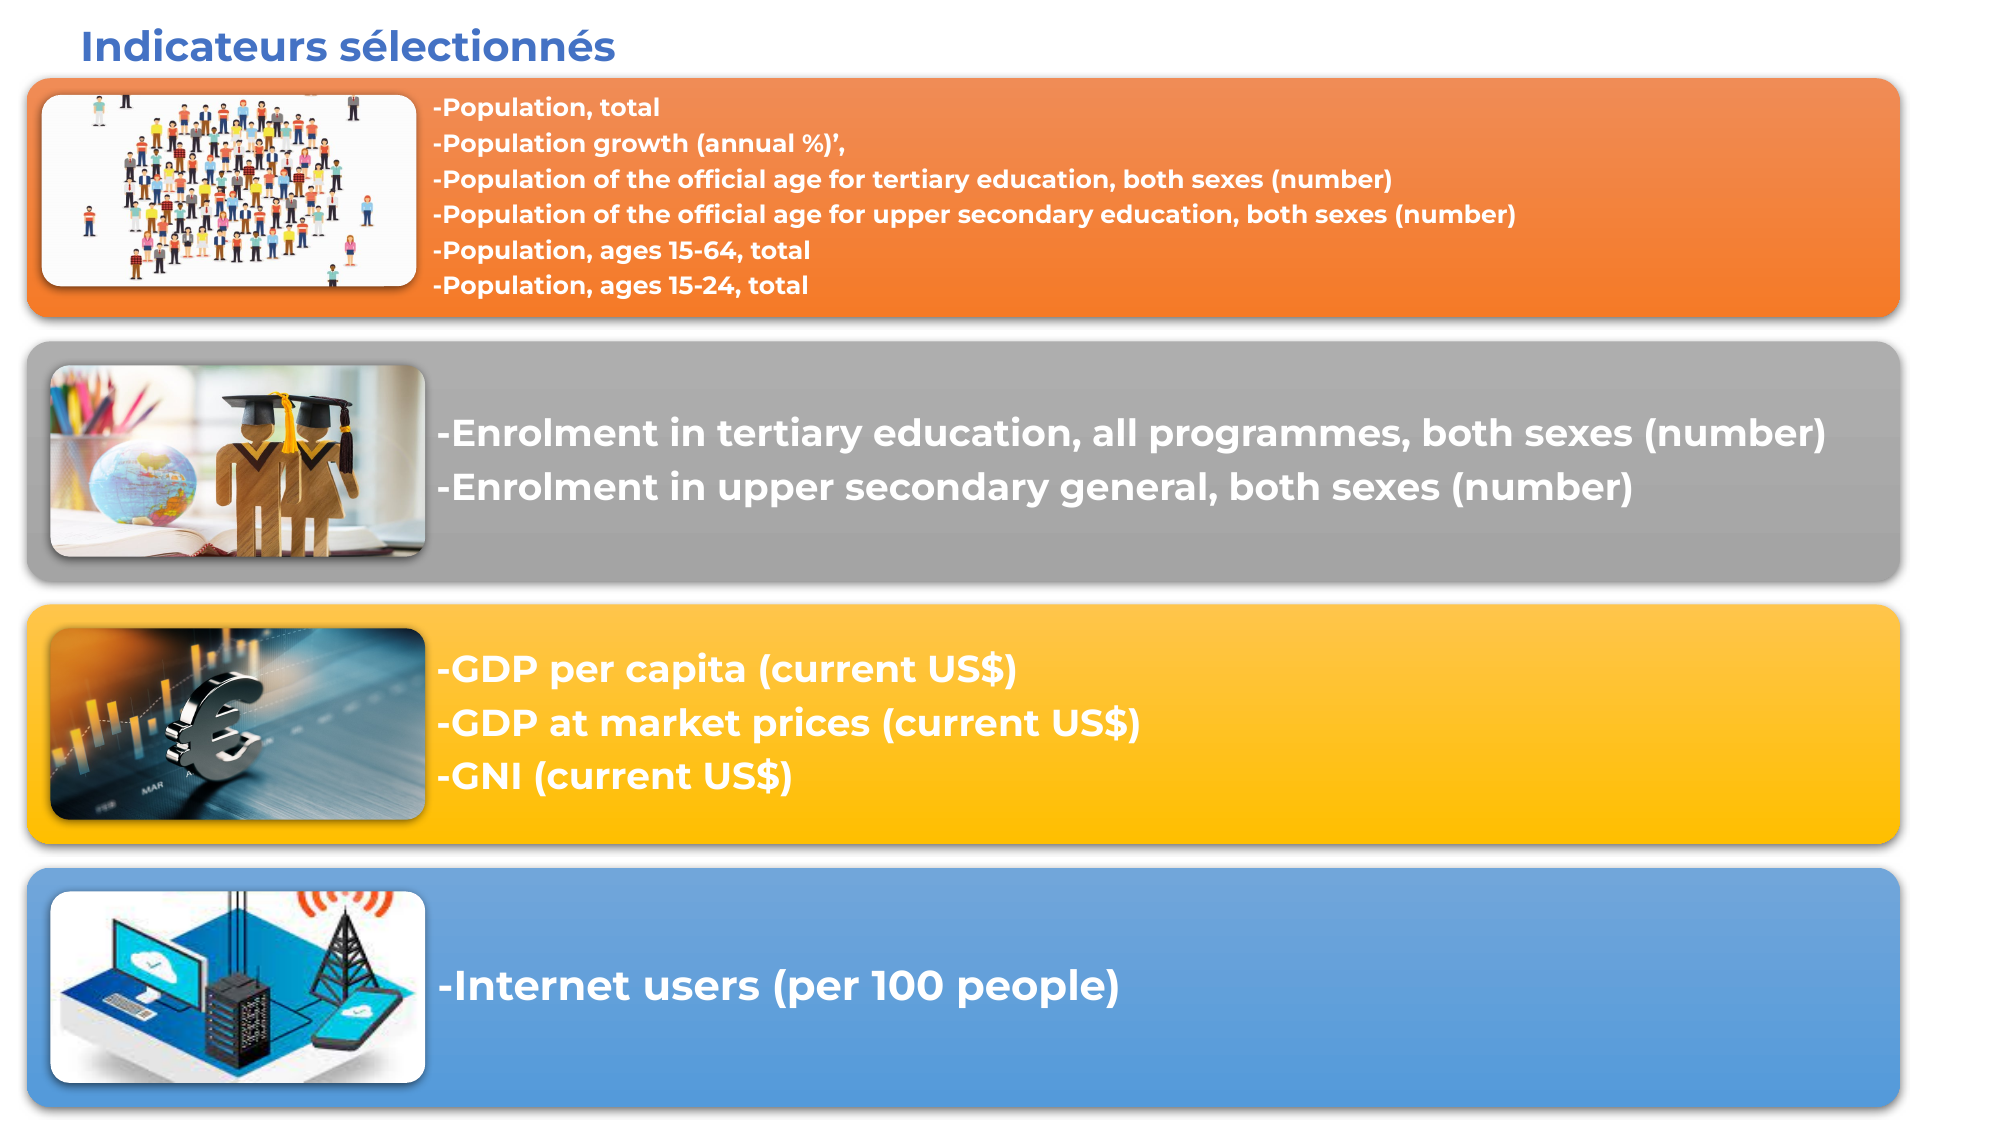

Indicateurs sélectionnés
-Population, total
-Population growth (annual %)’,
-Population of the official age for tertiary education, both sexes (number)
-Population of the official age for upper secondary education, both sexes (number)
-Population, ages 15-64, total
-Population, ages 15-24, total

-Enrolment in tertiary education, all programmes, both sexes (number)
-Enrolment in upper secondary general, both sexes (number)

-GDP per capita (current US$)
-GDP at market prices (current US$)
-GNI (current US$)

-Internet users (per 100 people)

10